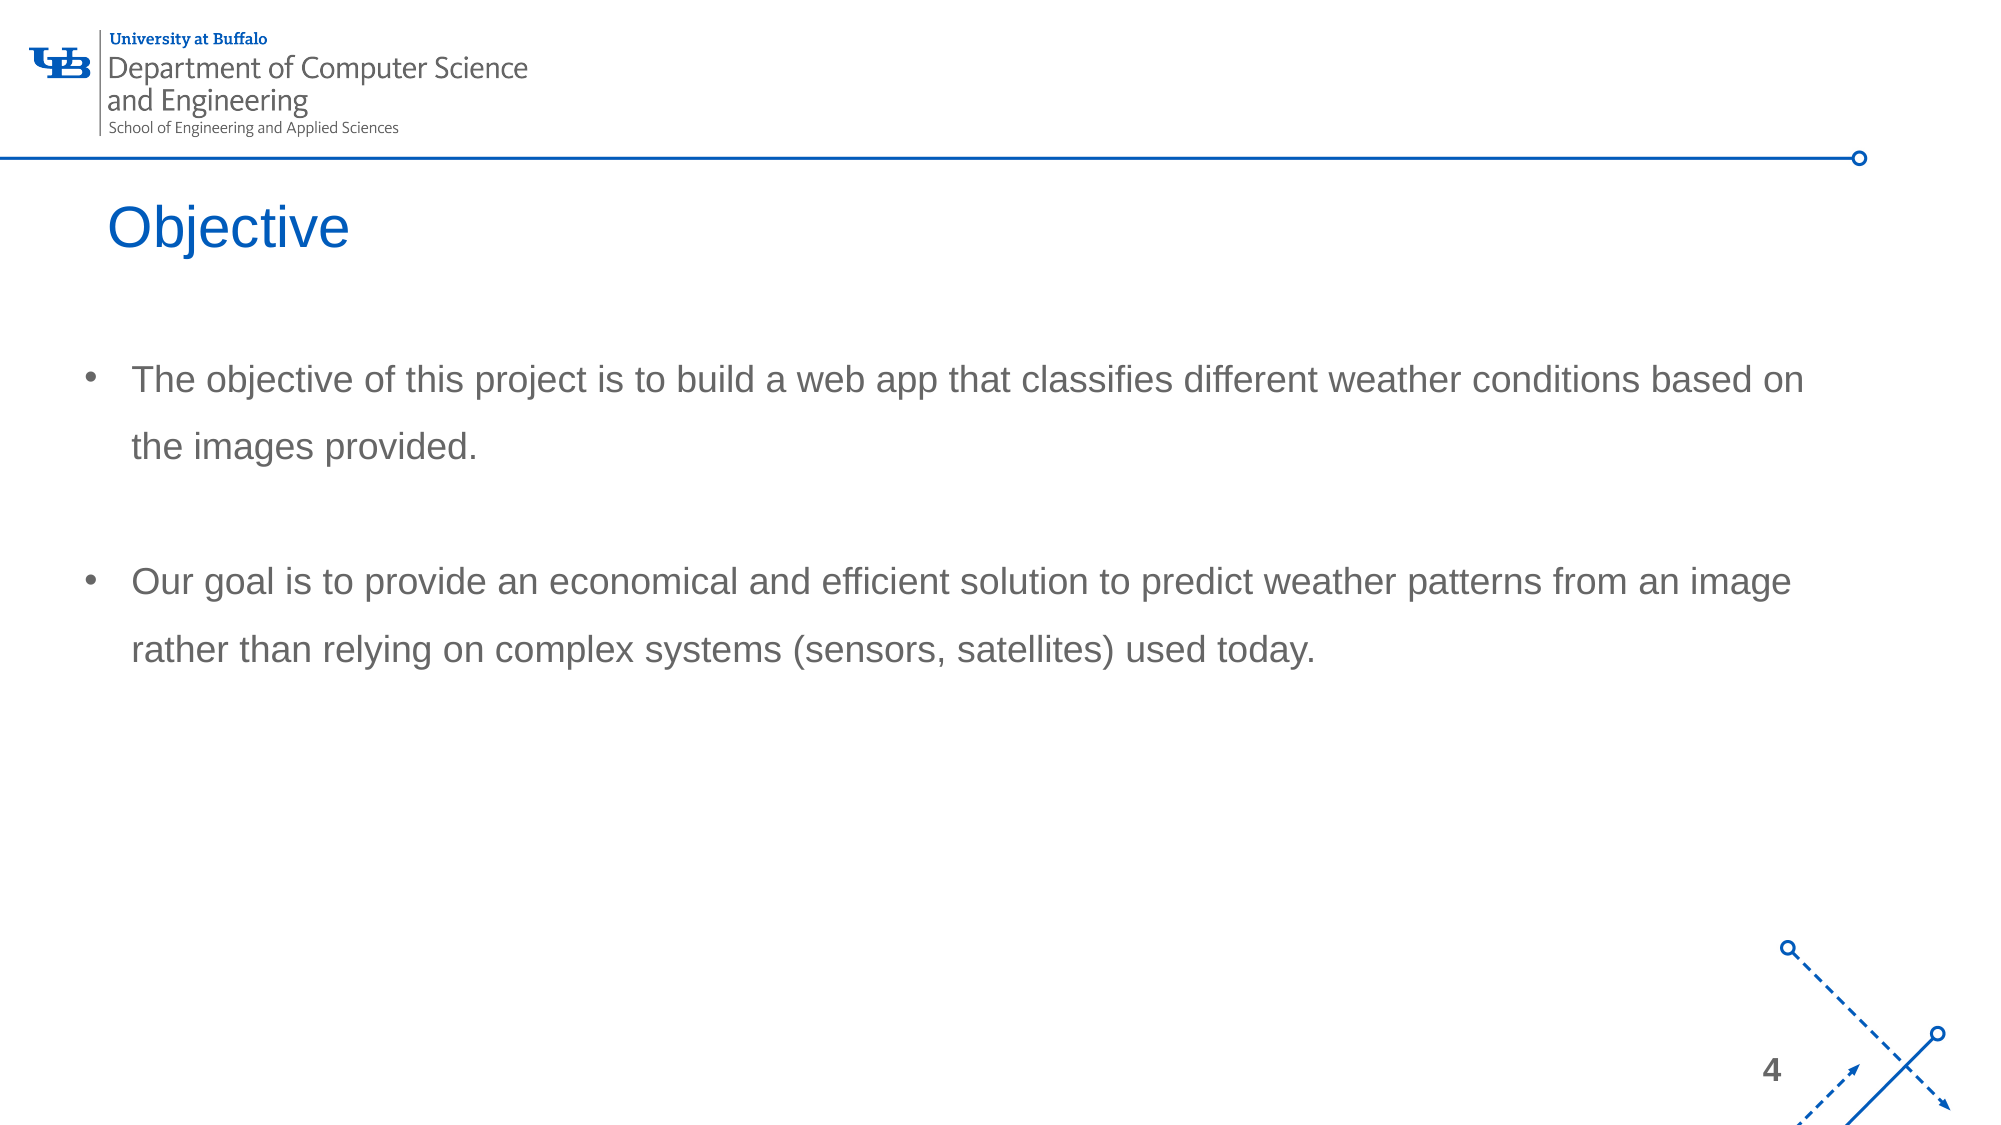

# Objective
The objective of this project is to build a web app that classifies different weather conditions based on the images provided. ​

Our goal is to provide an economical and efficient solution to predict weather patterns from an image rather than relying on complex systems (sensors, satellites) used today.